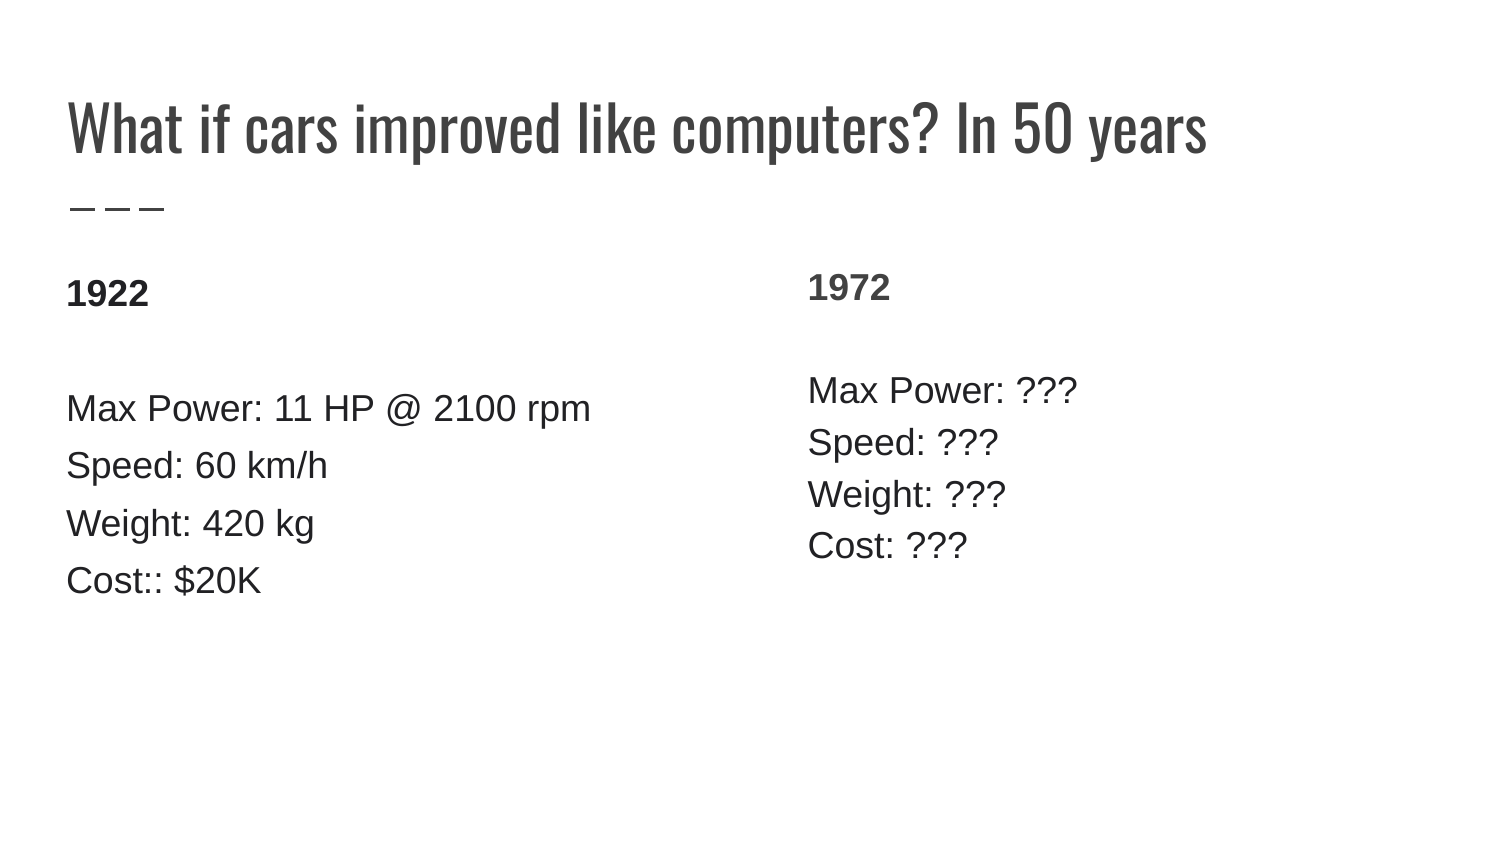

# What if cars improved like computers? In 50 years
1922

Max Power: 11 HP @ 2100 rpm
Speed: 60 km/h
Weight: 420 kg
Cost:: $20K

1972
Max Power: ???
Speed: ???
Weight: ???
Cost: ???